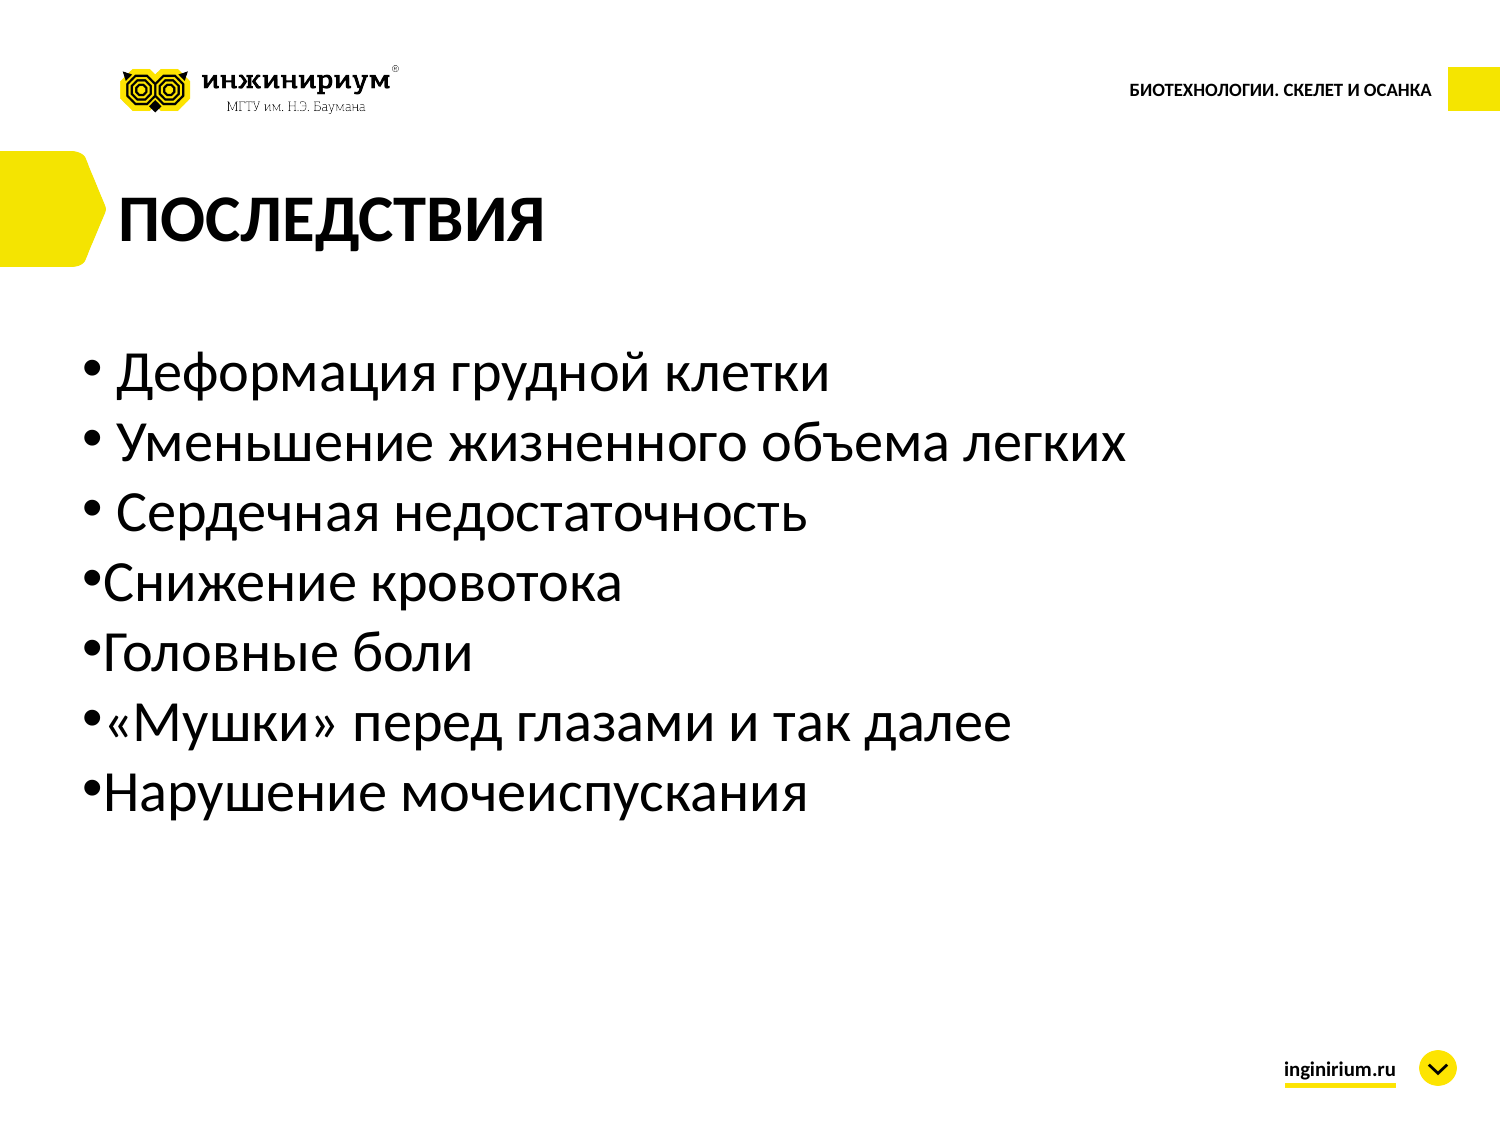

ПОСЛЕДСТВИЯ
 Деформация грудной клетки
 Уменьшение жизненного объема легких
 Сердечная недостаточность
Снижение кровотока
Головные боли
«Мушки» перед глазами и так далее
Нарушение мочеиспускания